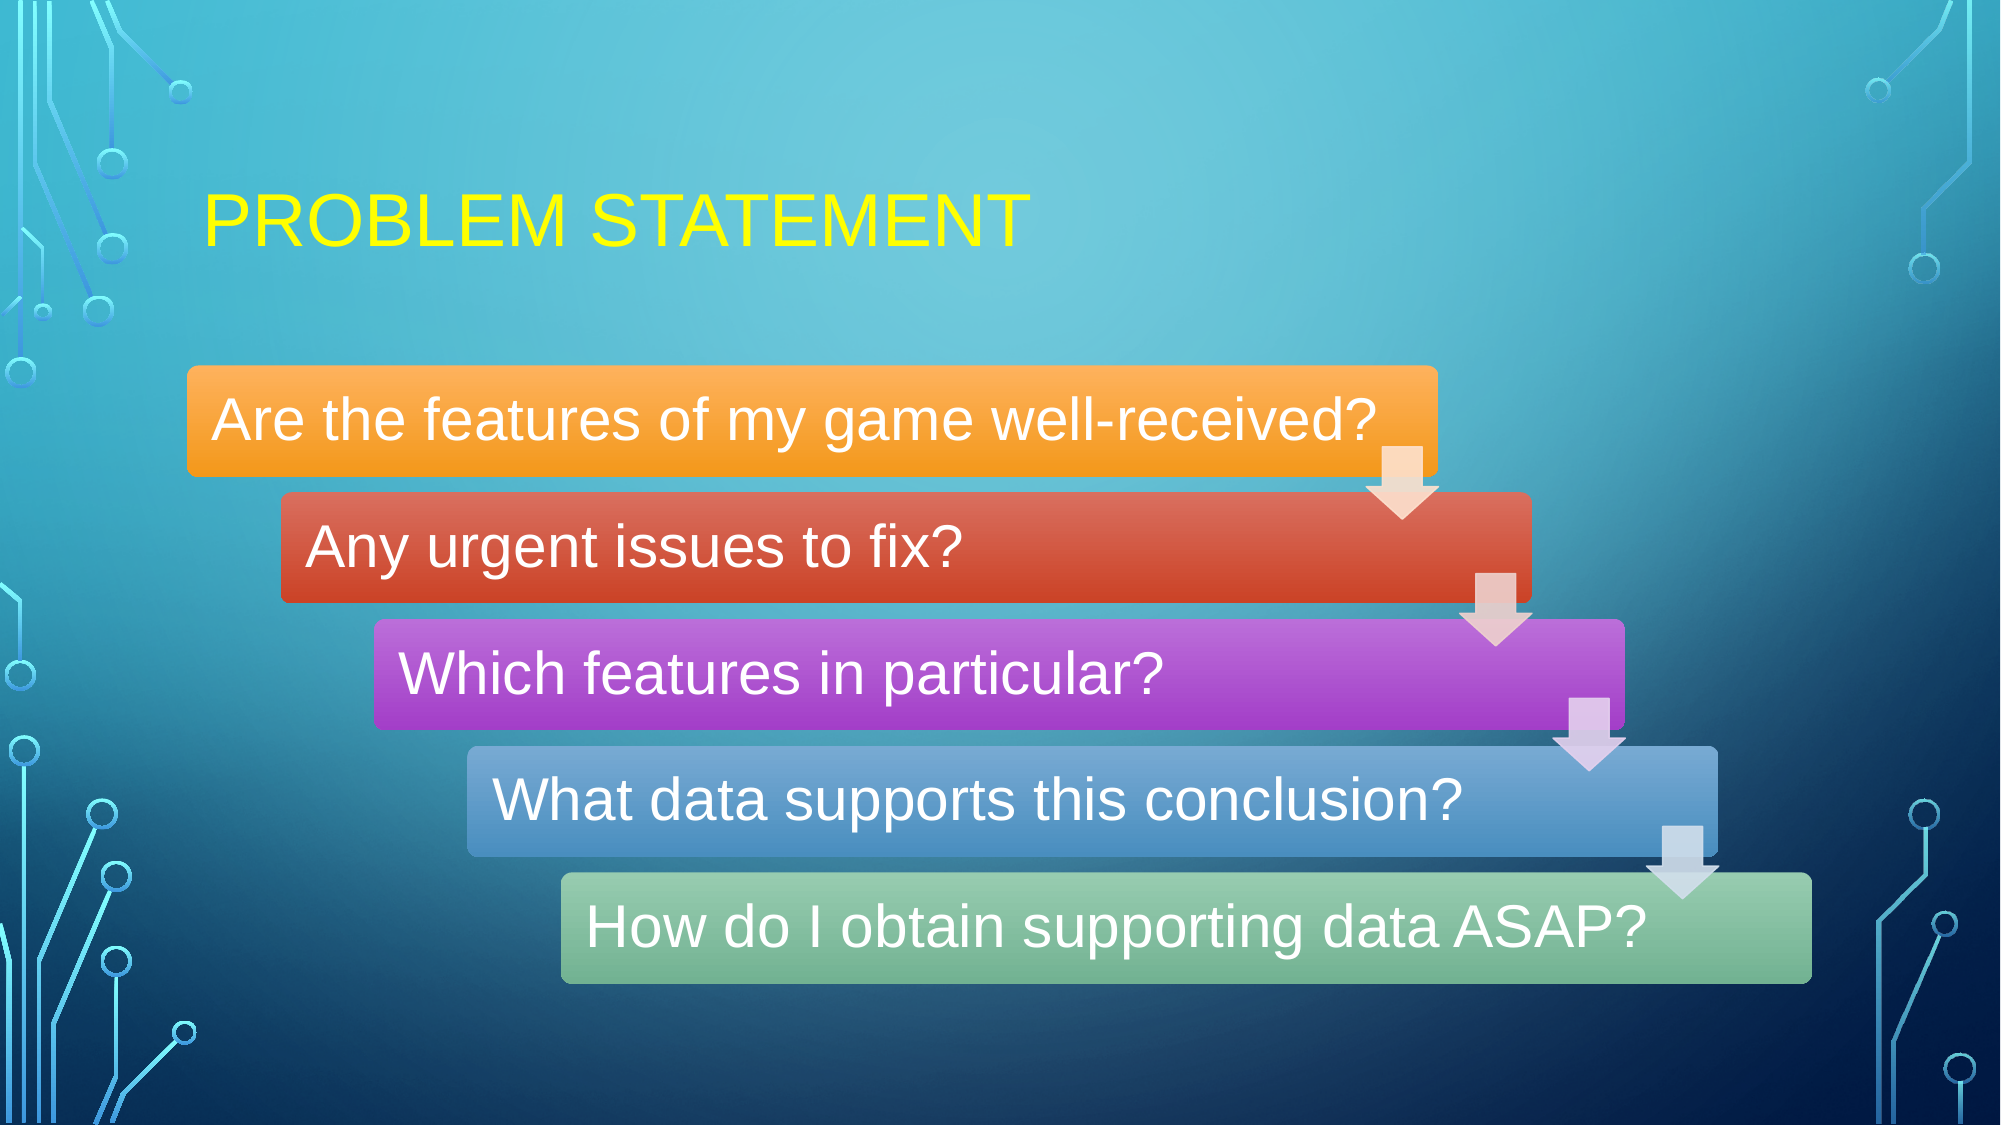

# Problem Statement
Are the features of my game well-received?
Any urgent issues to fix?
Which features in particular?
What data supports this conclusion?
How do I obtain supporting data ASAP?